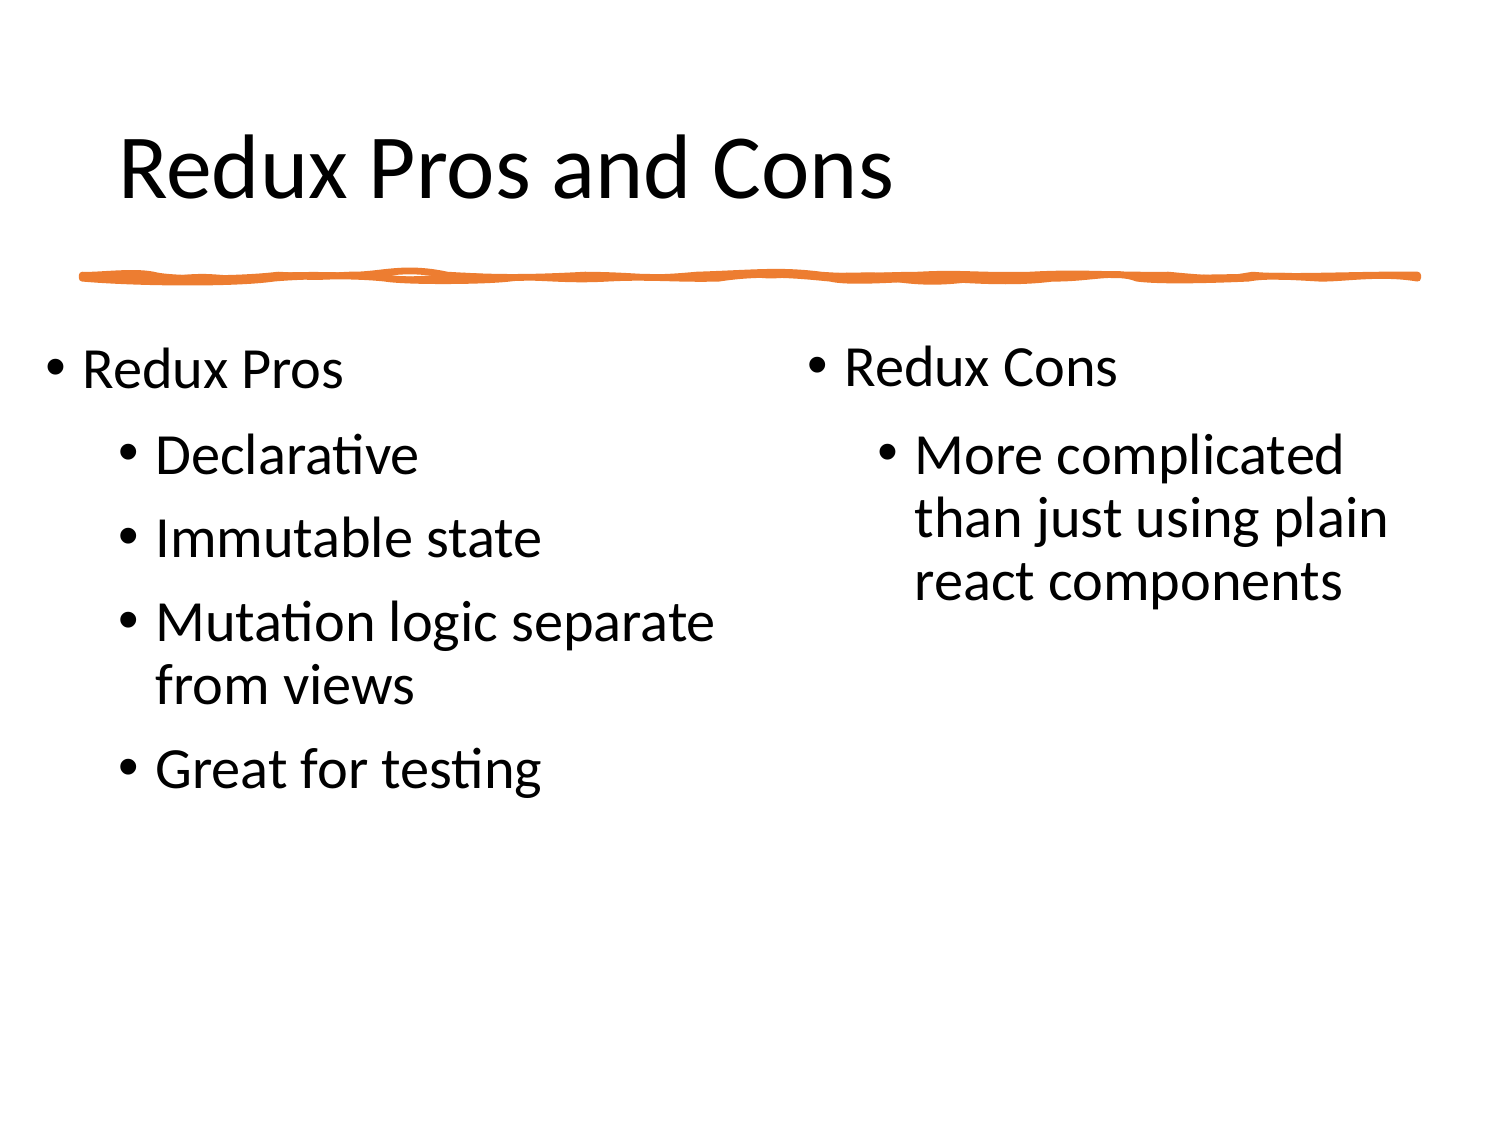

# Redux Pros and Cons
Redux Cons
Redux Pros
Declarative
Immutable state
Mutation logic separate from views
Great for testing

More complicated than just using plain react components